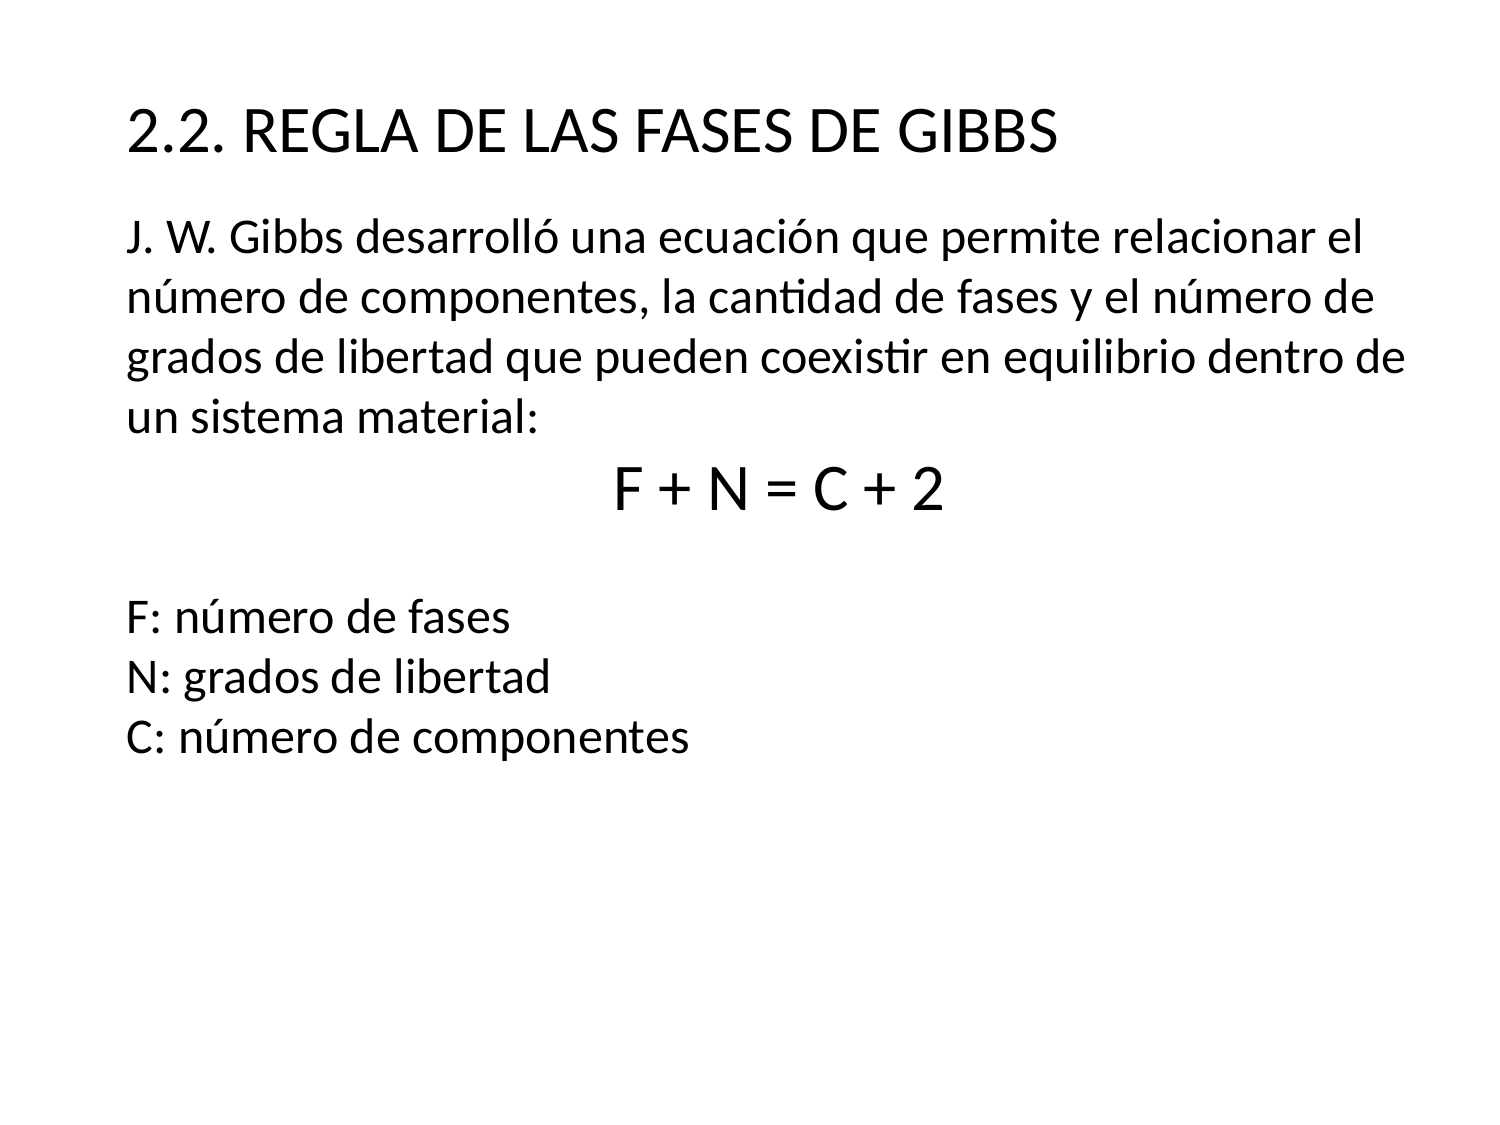

2.2. REGLA DE LAS FASES DE GIBBS
J. W. Gibbs desarrolló una ecuación que permite relacionar el número de componentes, la cantidad de fases y el número de grados de libertad que pueden coexistir en equilibrio dentro de un sistema material:
F + N = C + 2

F: número de fases
N: grados de libertad
C: número de componentes